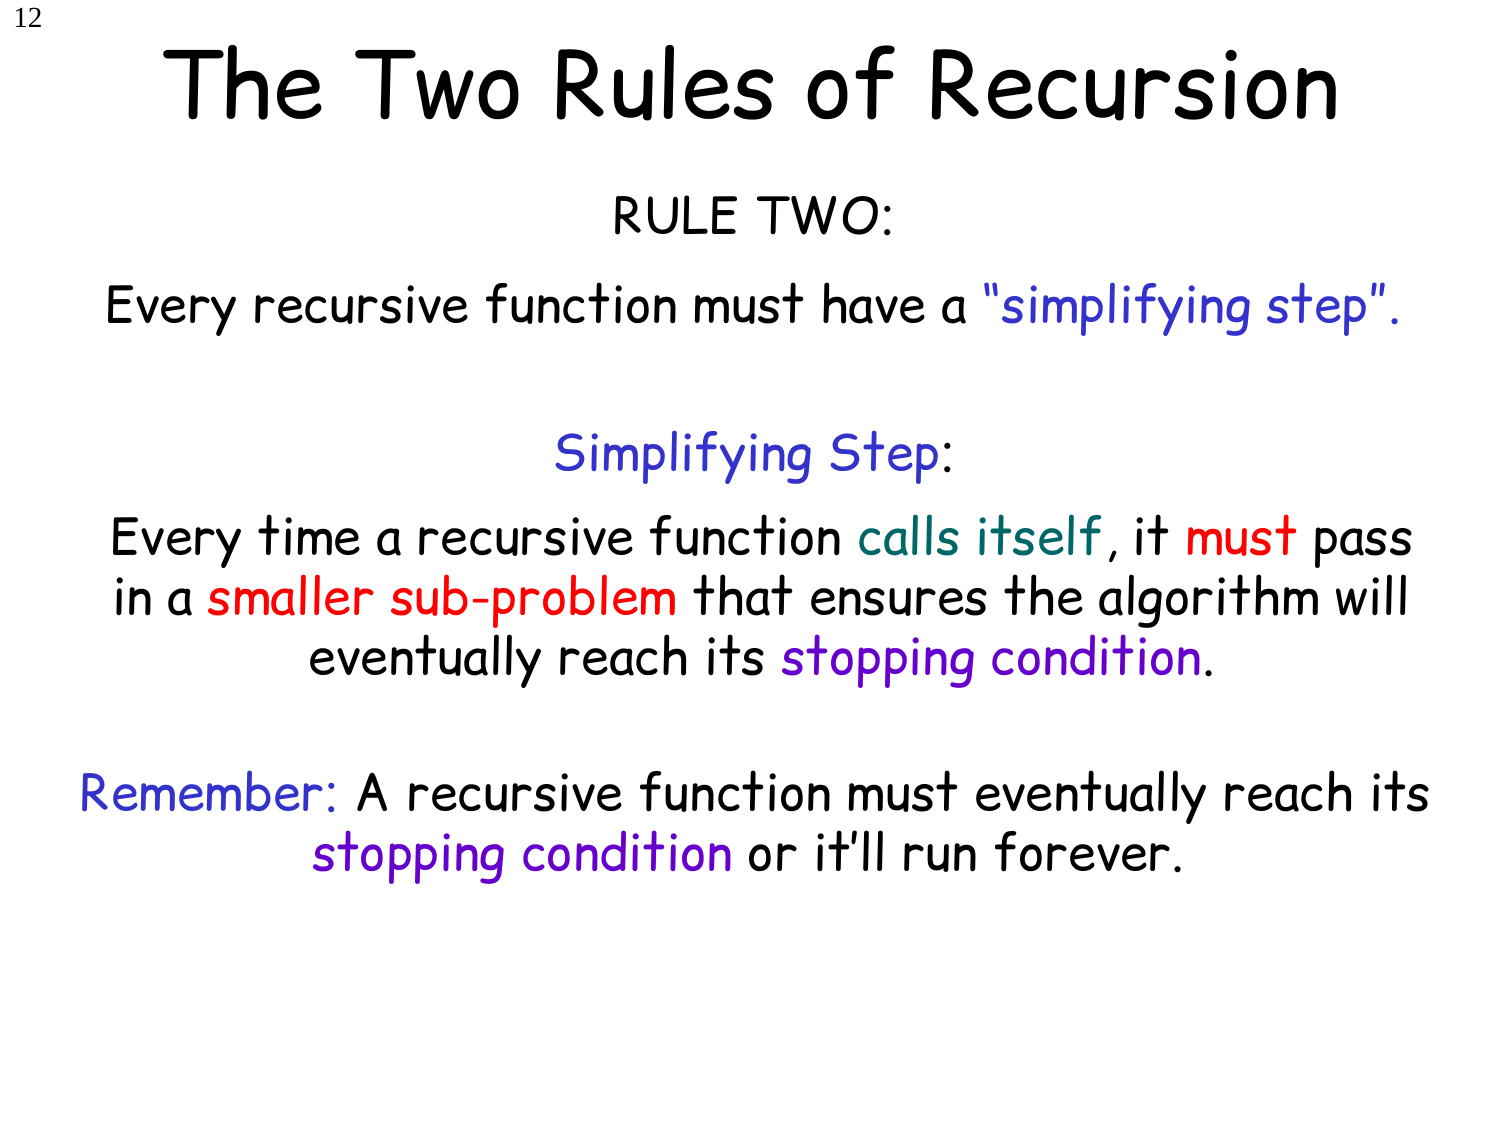

# The Two Rules of Recursion
12
RULE TWO:
Every recursive function must have a “simplifying step”.
Simplifying Step:

Every time a recursive function calls itself, it must pass in a smaller sub-problem that ensures the algorithm will eventually reach its stopping condition.
Remember: A recursive function must eventually reach its stopping condition or it’ll run forever.